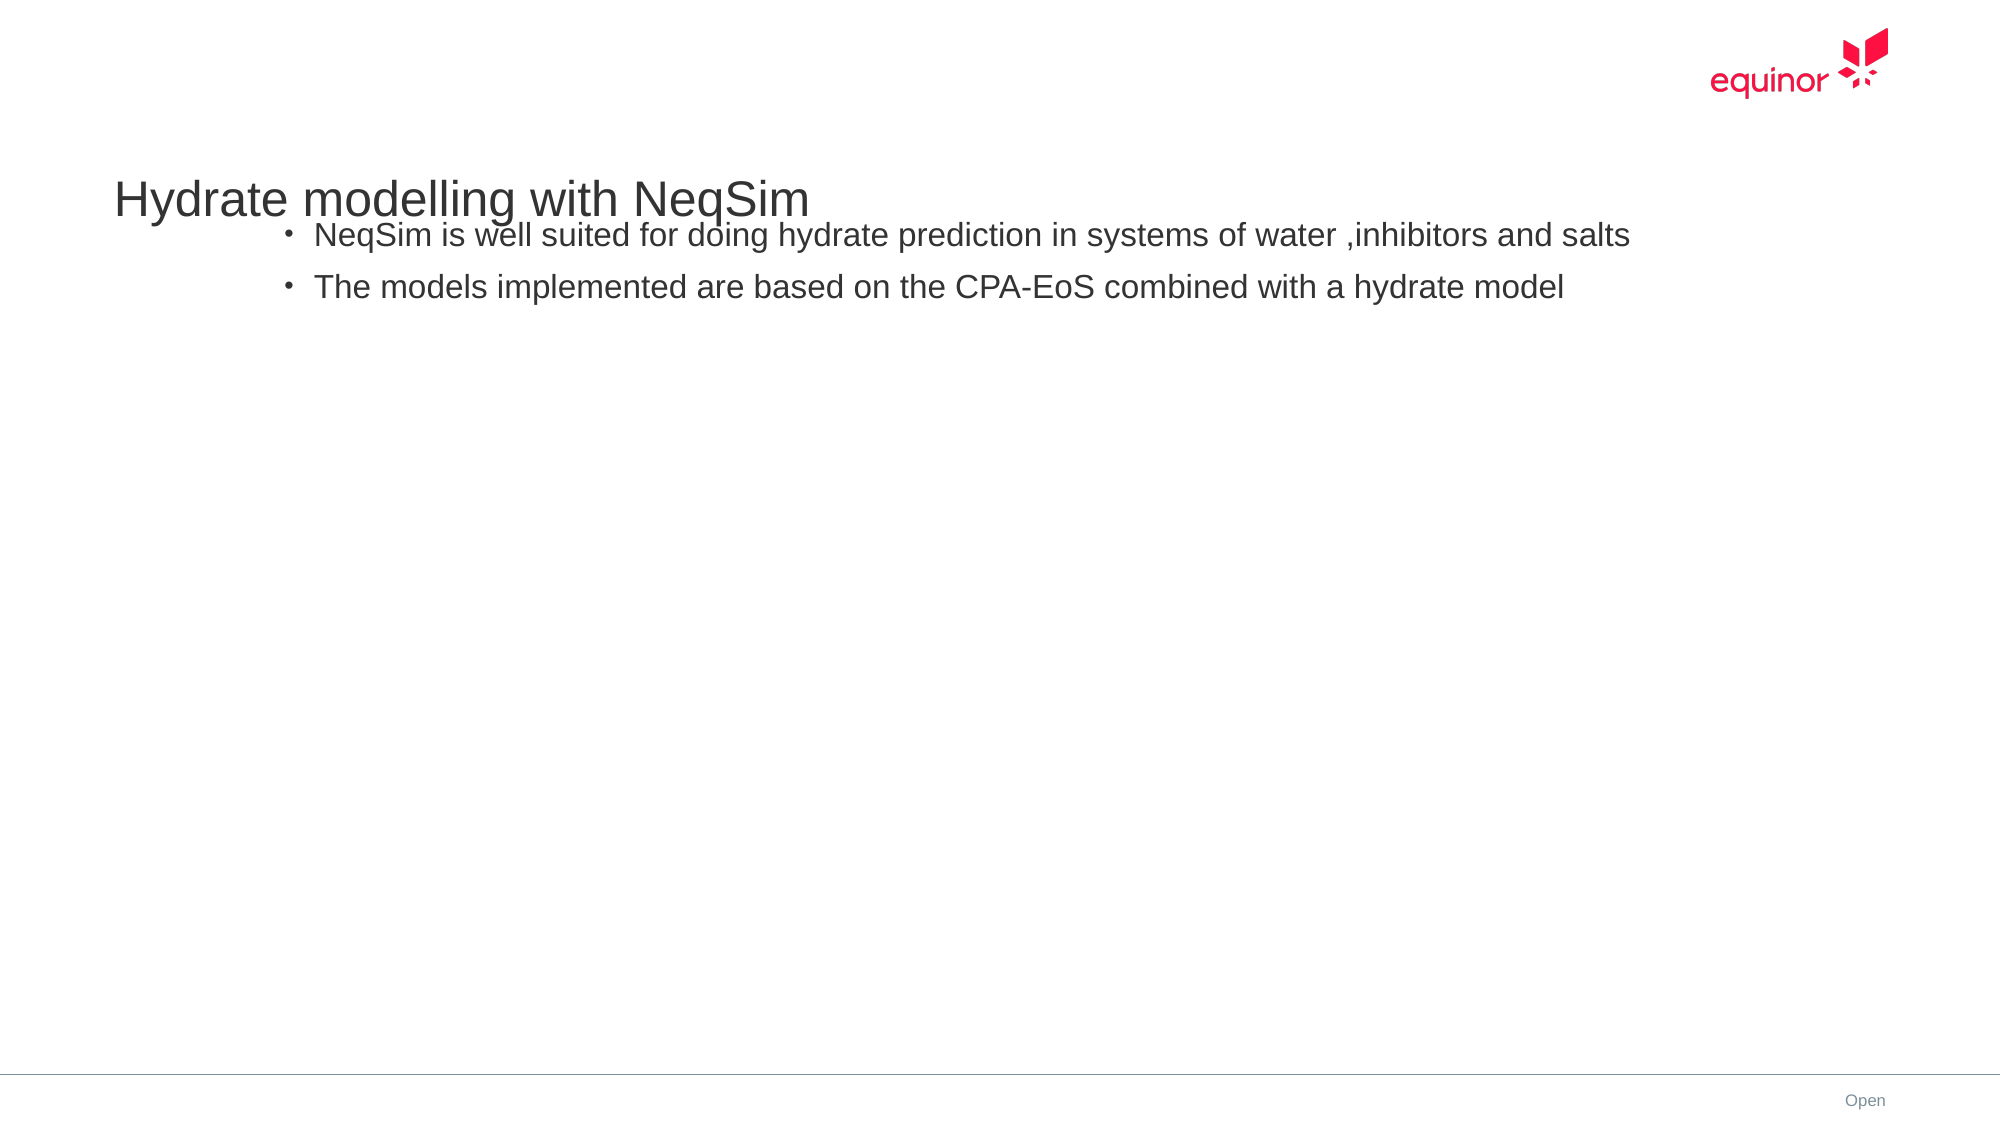

# Hydrate modelling with NeqSim
NeqSim is well suited for doing hydrate prediction in systems of water ,inhibitors and salts
The models implemented are based on the CPA-EoS combined with a hydrate model